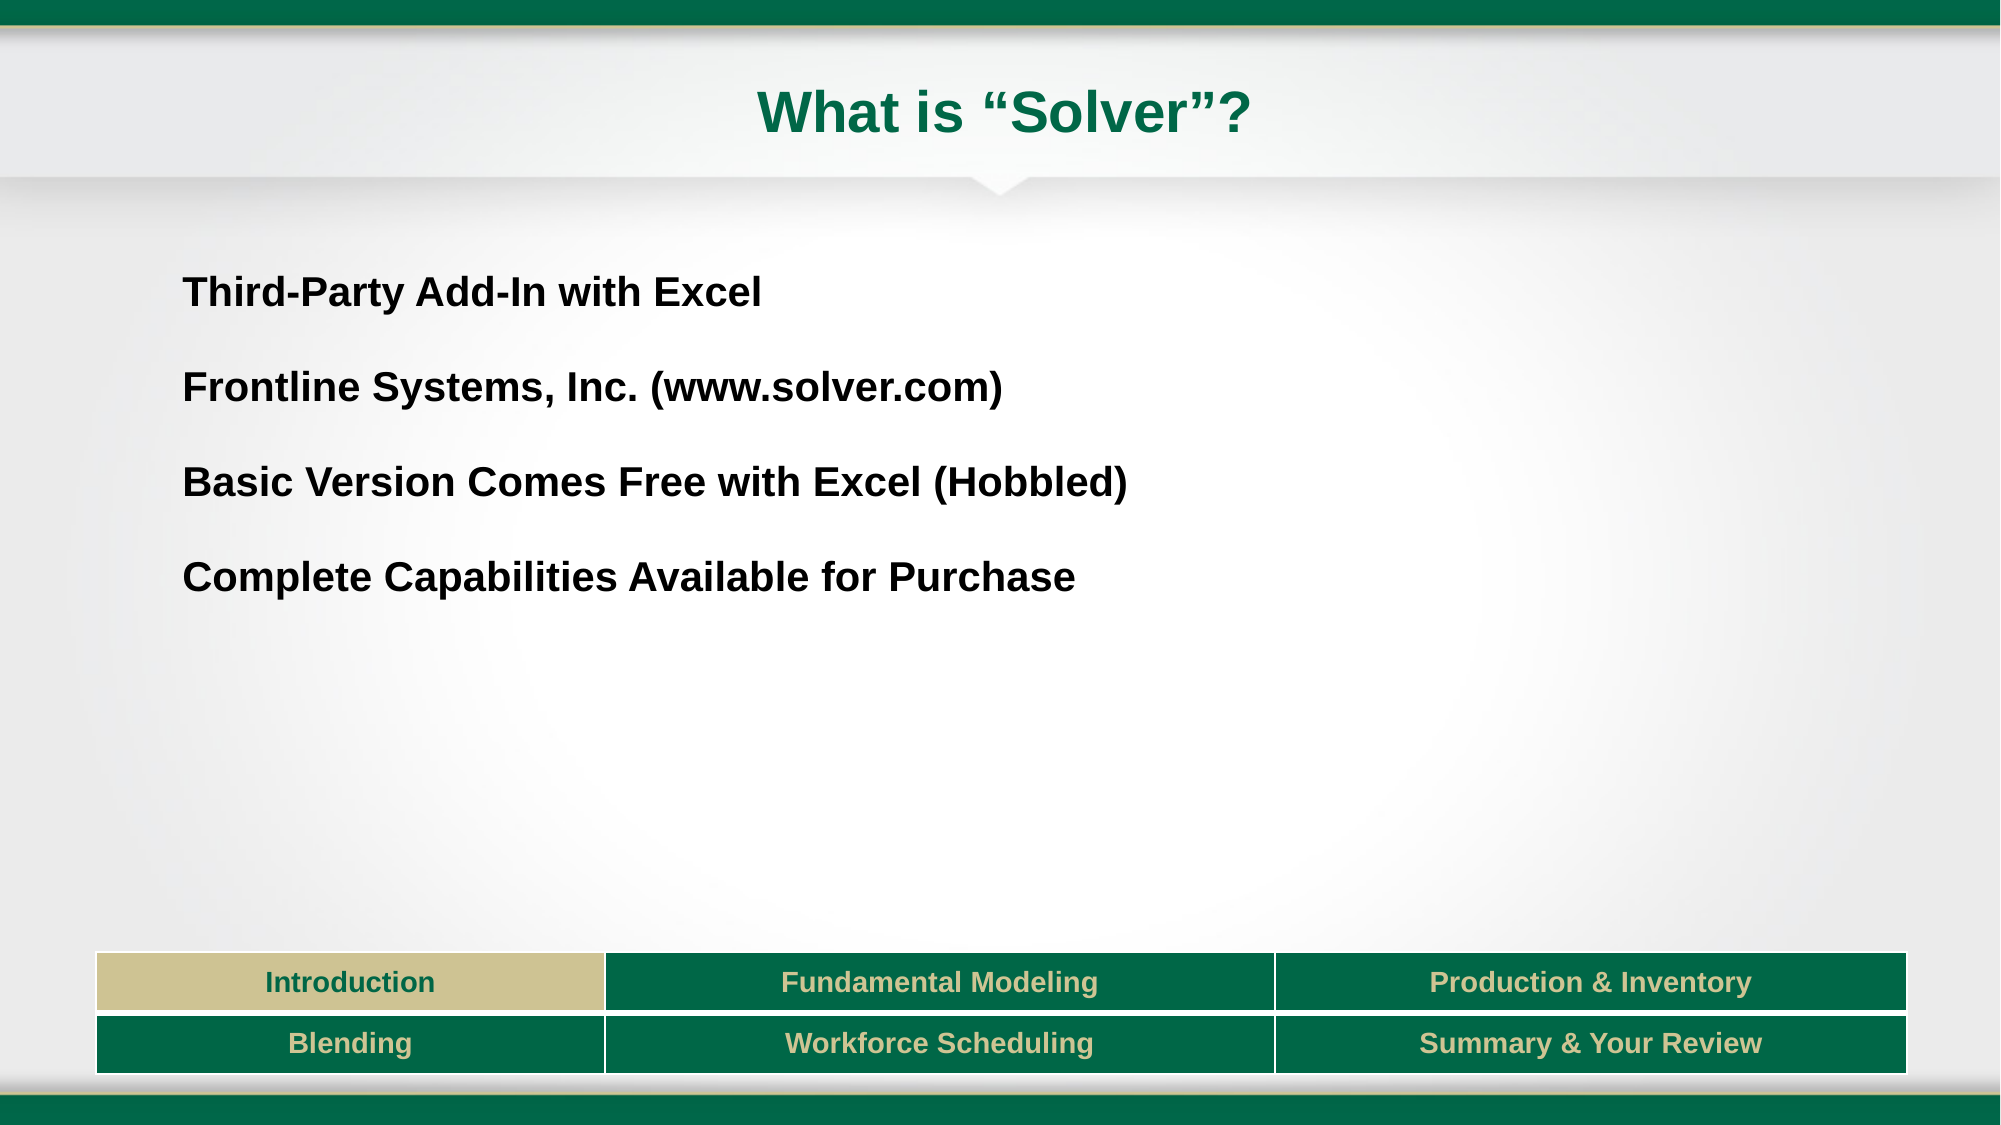

# What is “Solver”?
Third-Party Add-In with Excel
Frontline Systems, Inc. (www.solver.com)
Basic Version Comes Free with Excel (Hobbled)
Complete Capabilities Available for Purchase
| Introduction | Fundamental Modeling | Production & Inventory |
| --- | --- | --- |
| Blending | Workforce Scheduling | Summary & Your Review |